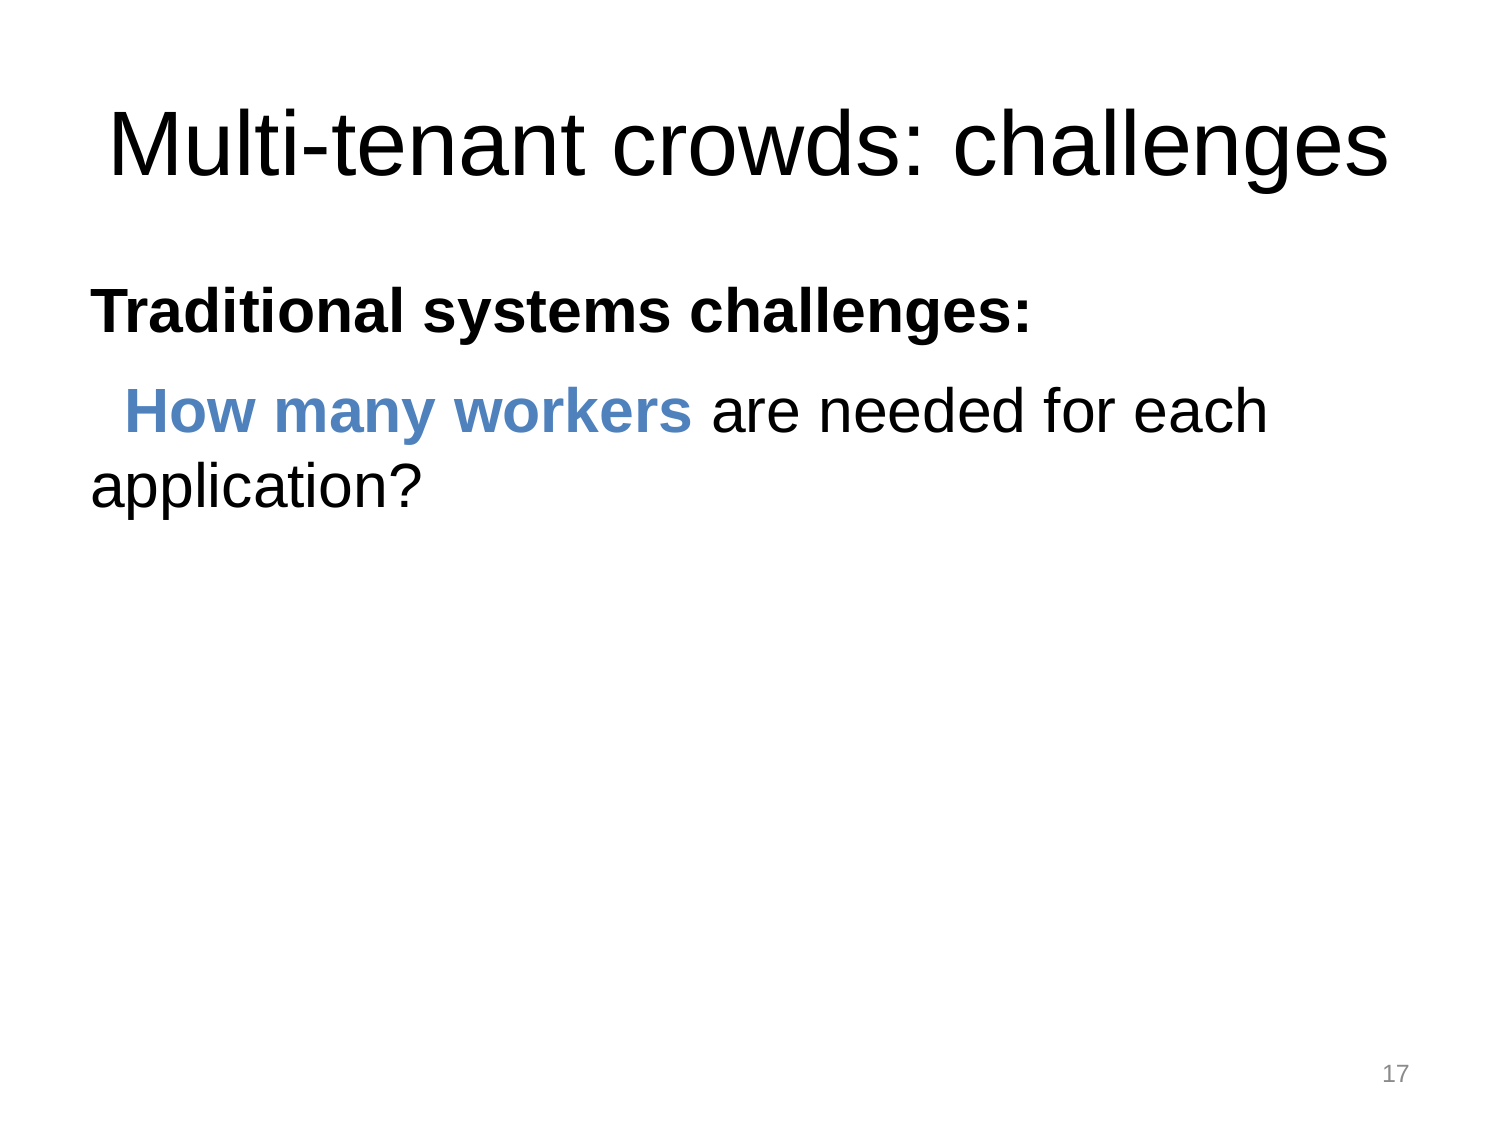

# Multi-tenant crowds: challenges
Traditional systems challenges:
  How many workers are needed for each application?
17